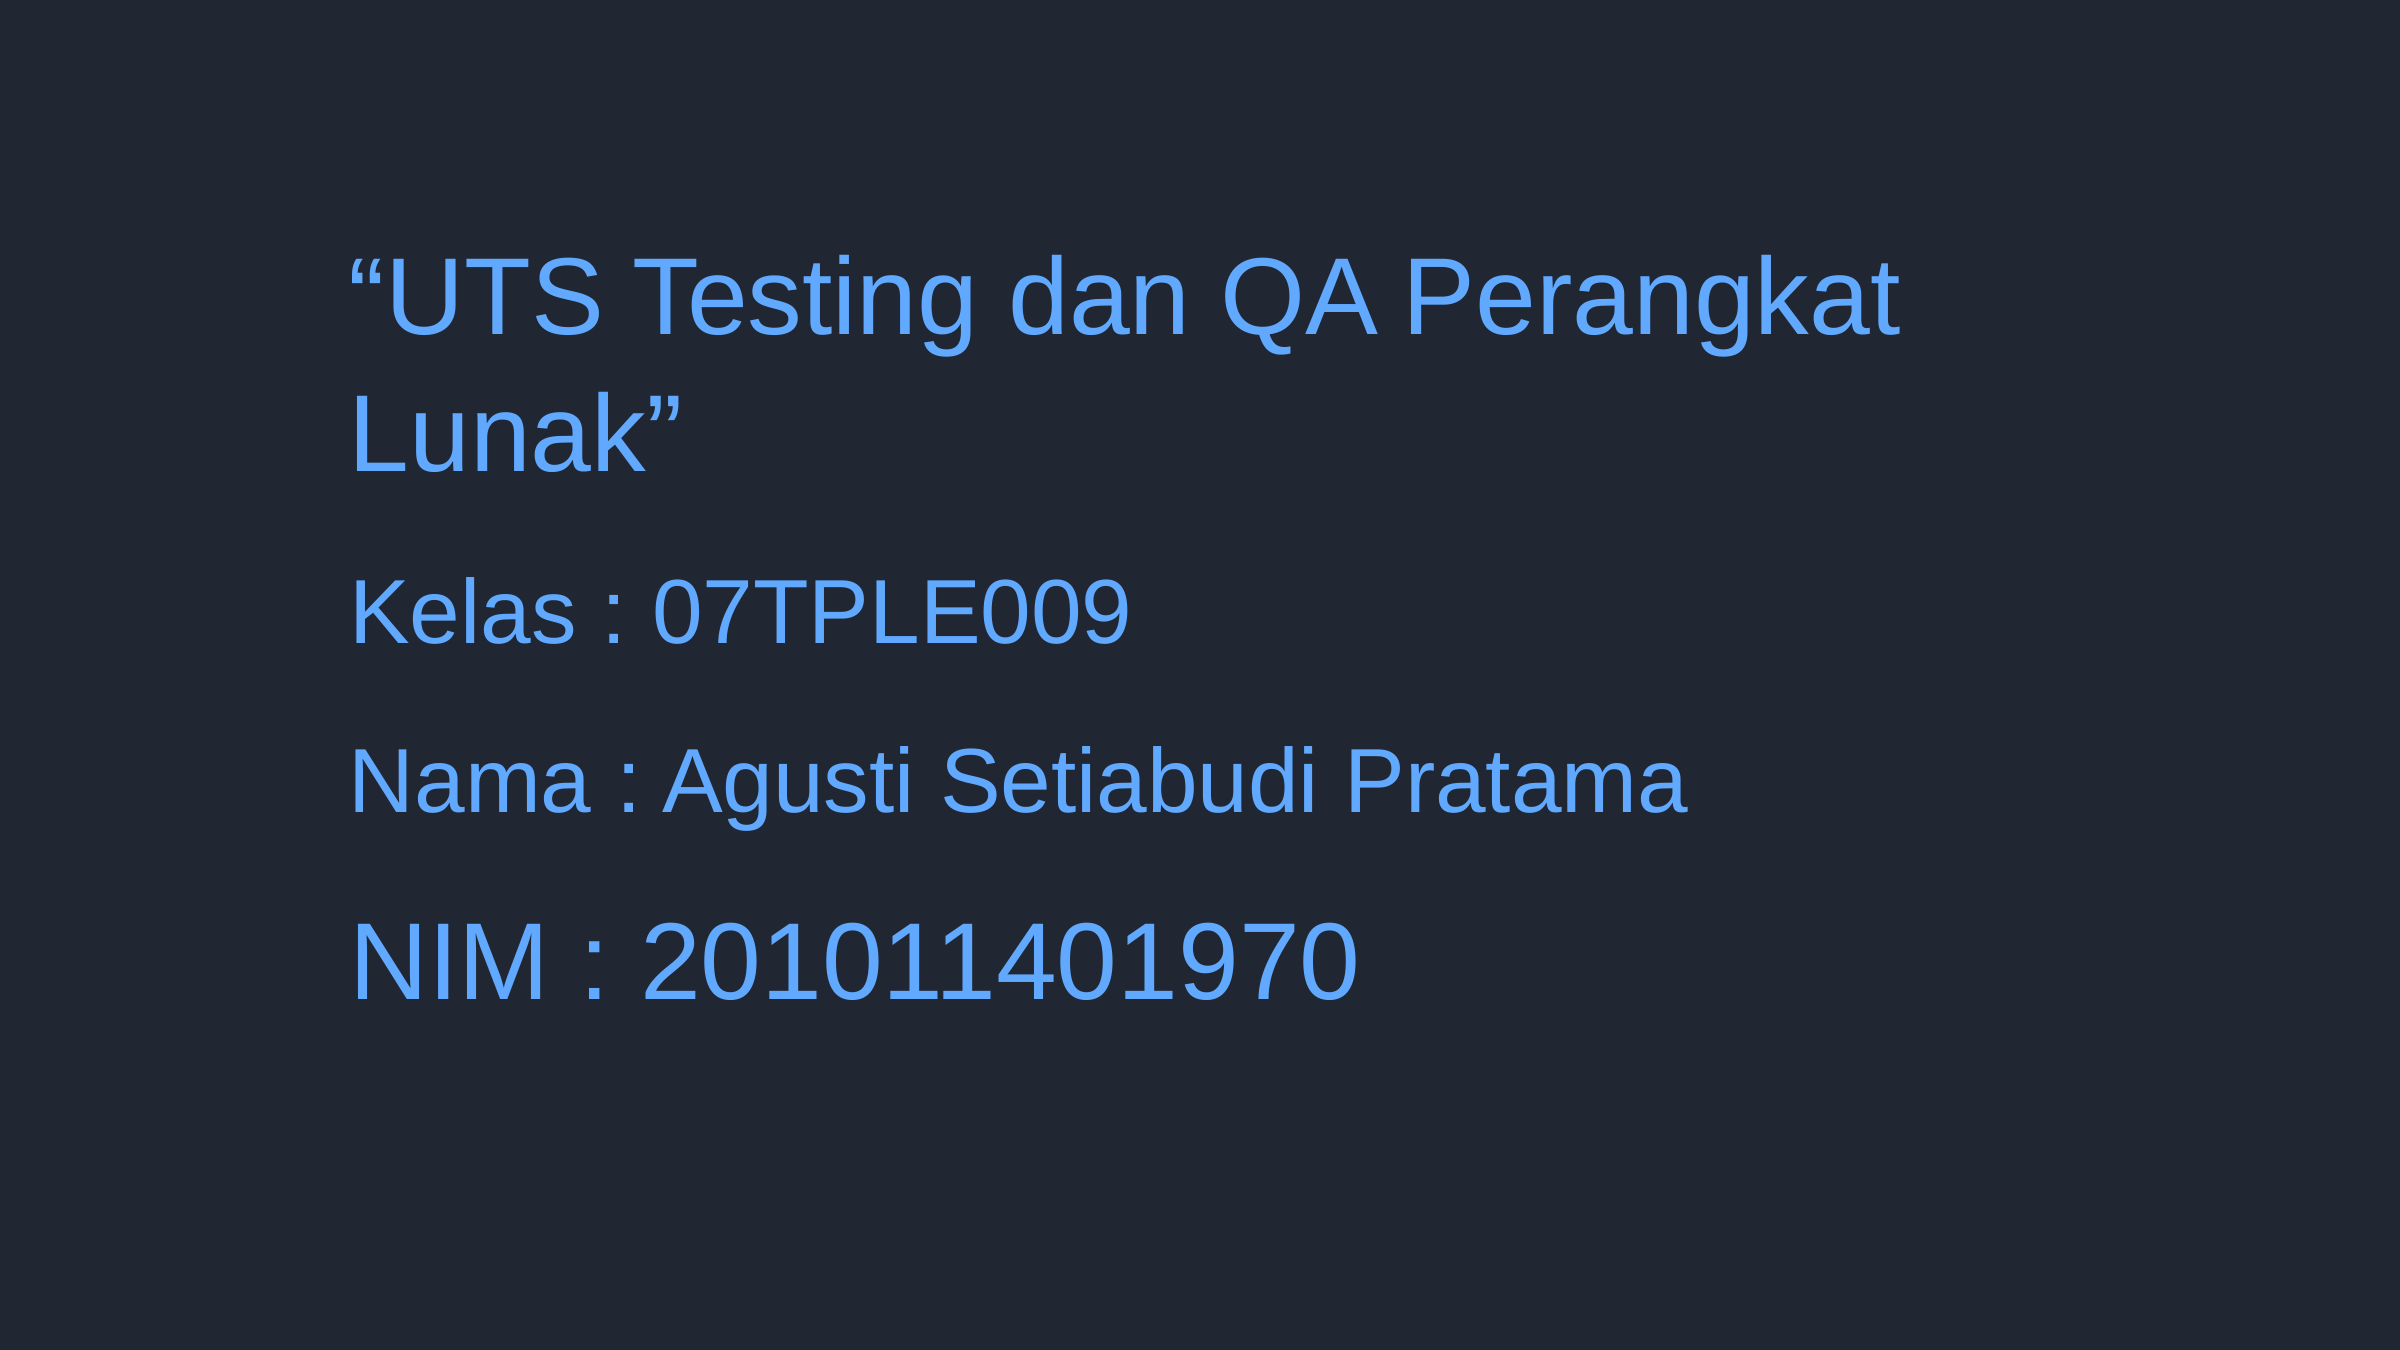

“UTS Testing dan QA Perangkat Lunak”
Kelas : 07TPLE009
Nama : Agusti Setiabudi Pratama
NIM : 201011401970